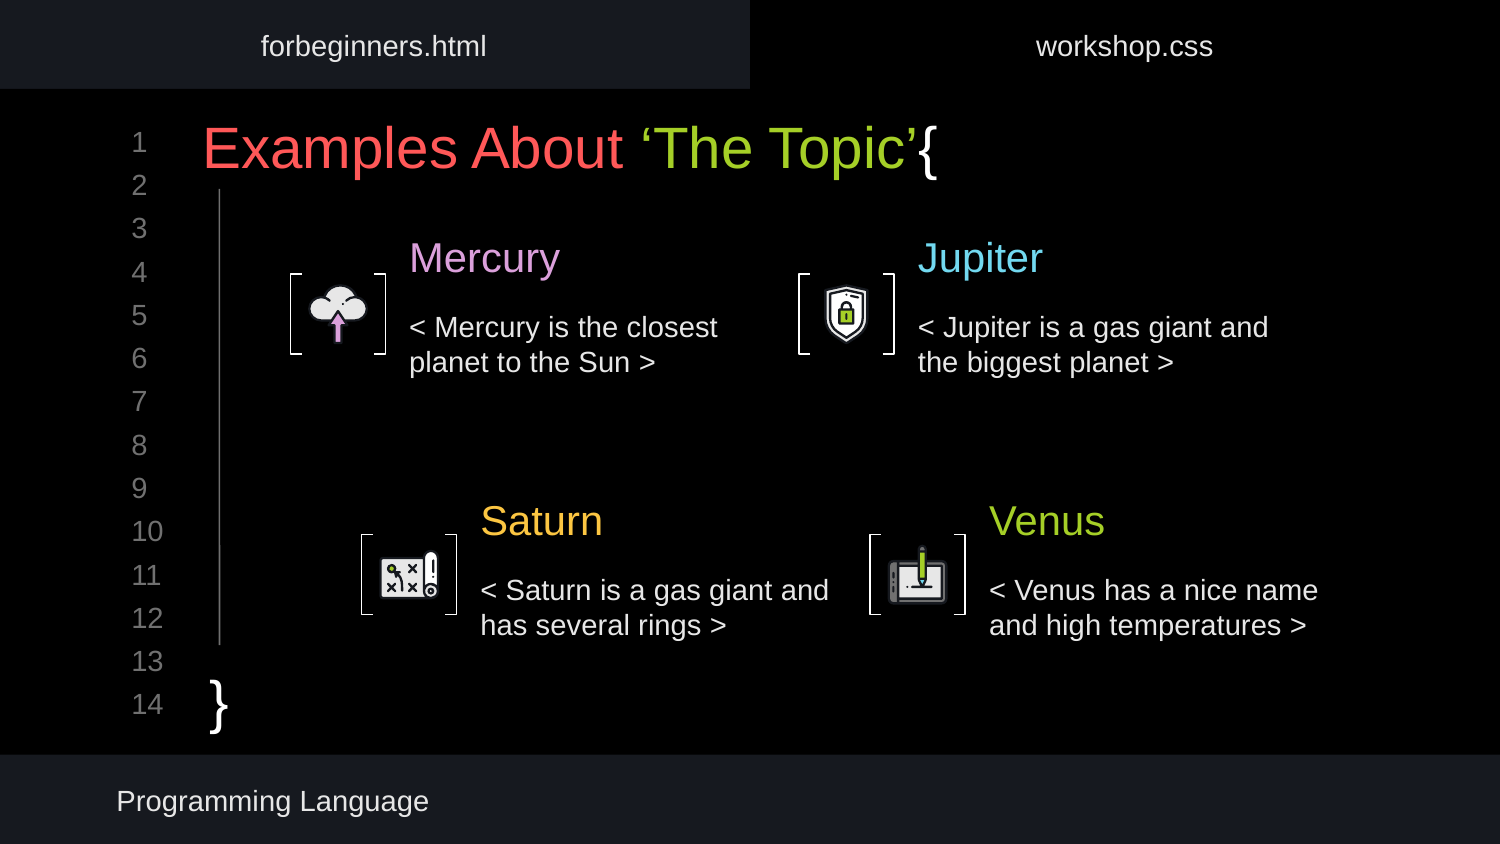

forbeginners.html
workshop.css
Examples About ‘The Topic’{

}
Mercury
Jupiter

# < Mercury is the closest planet to the Sun >
< Jupiter is a gas giant and the biggest planet >
Saturn
Venus

< Saturn is a gas giant and has several rings >
< Venus has a nice name and high temperatures >
Programming Language